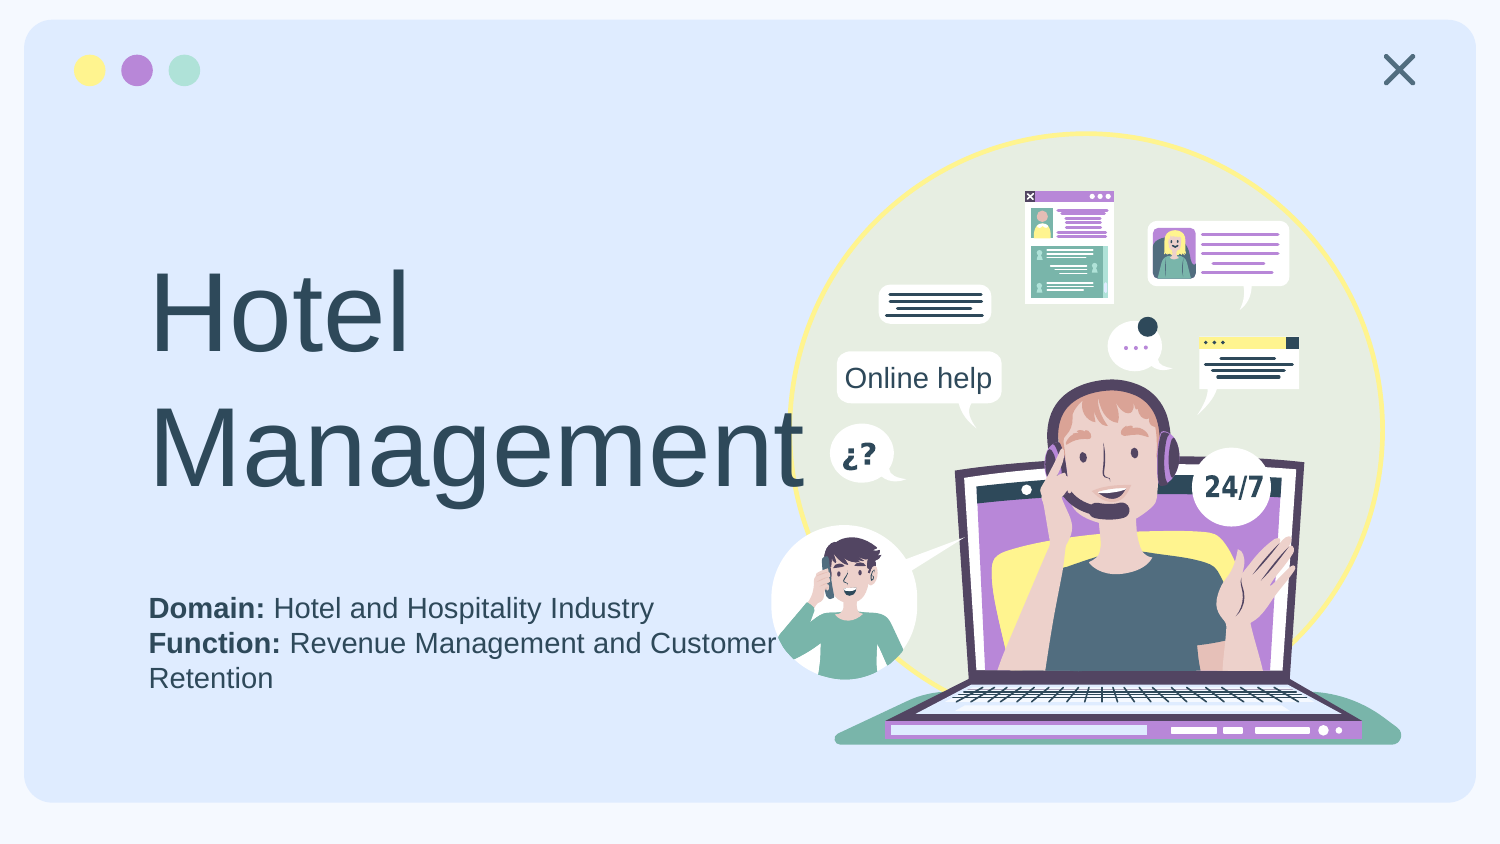

# Hotel Management

Online help

Domain: Hotel and Hospitality Industry
Function: Revenue Management and Customer Retention